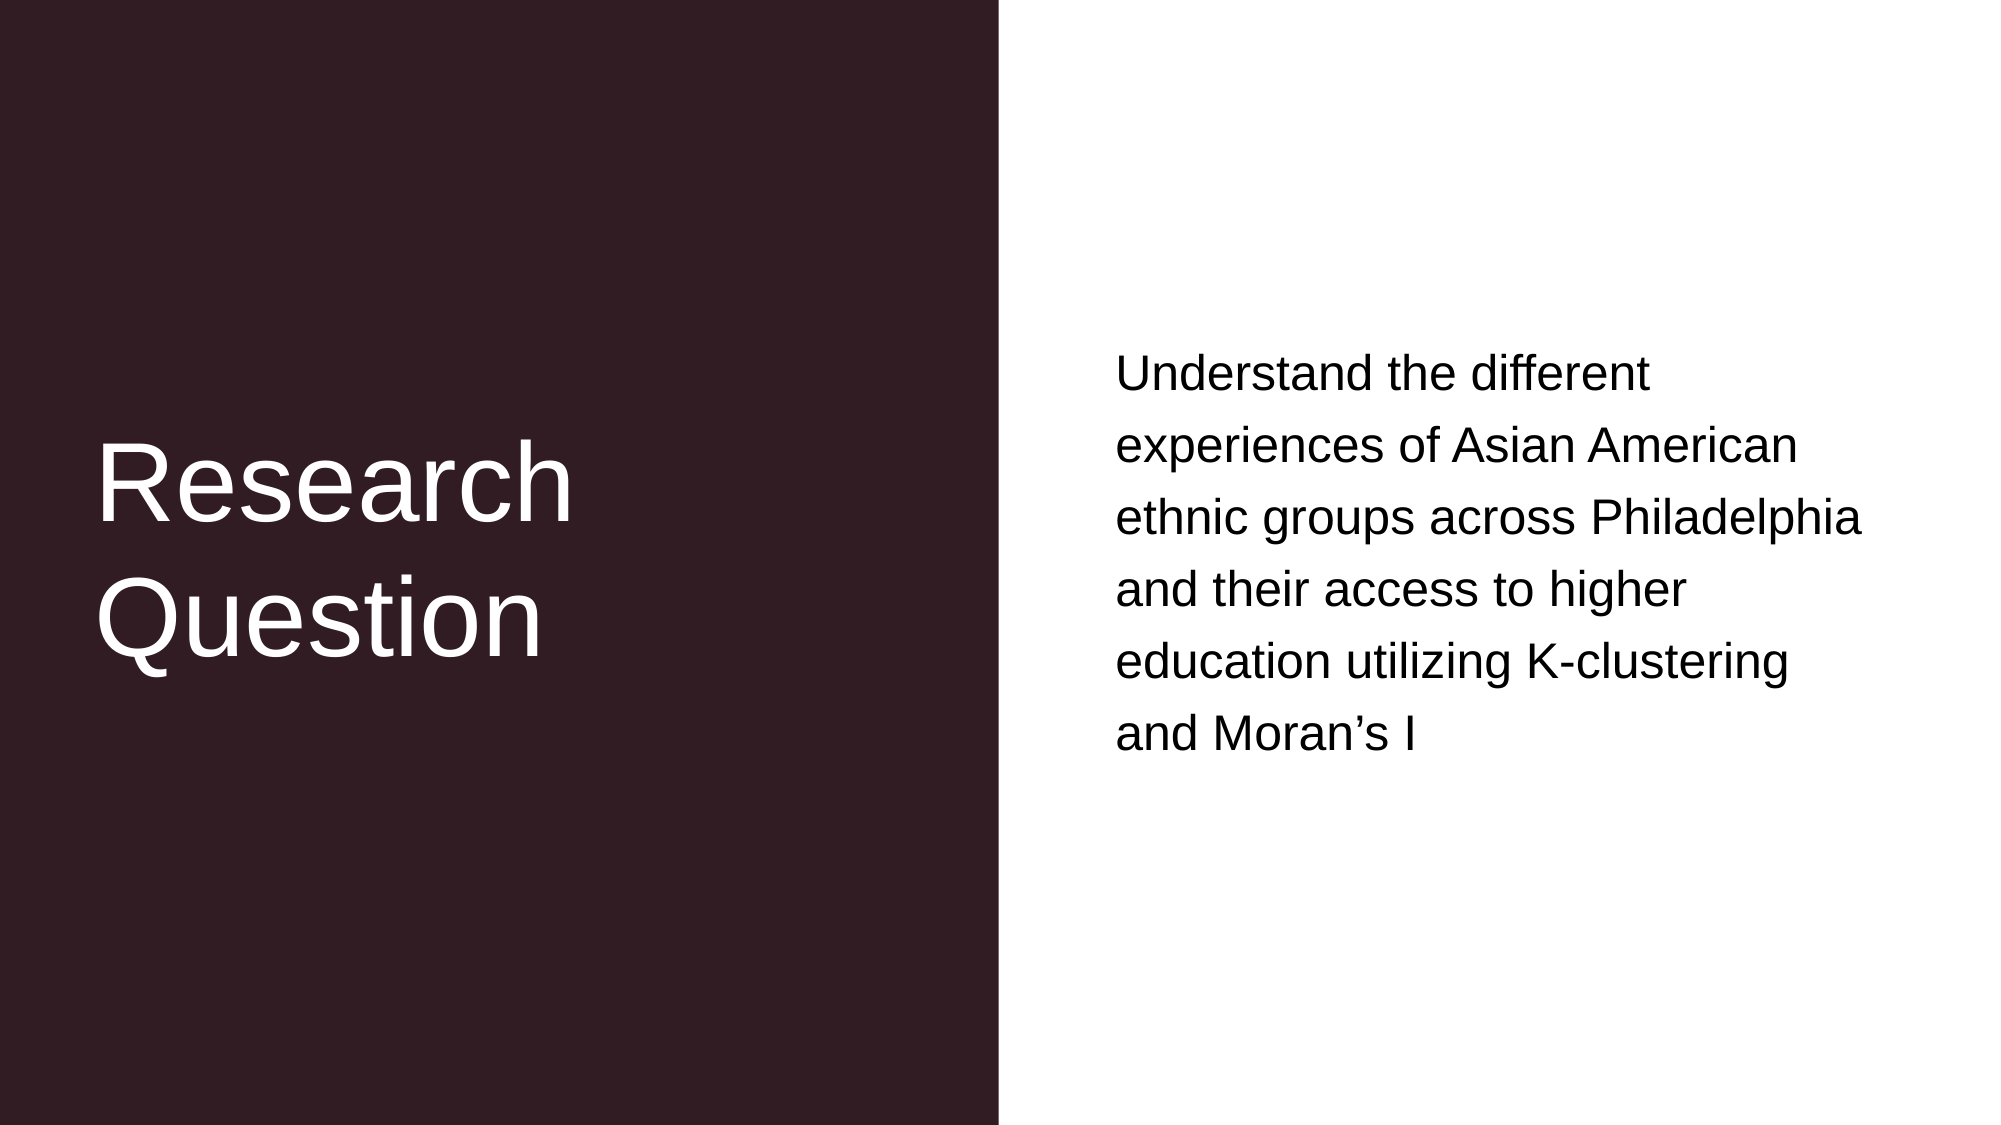

# Research Question
Understand the different experiences of Asian American ethnic groups across Philadelphia and their access to higher education utilizing K-clustering and Moran’s I